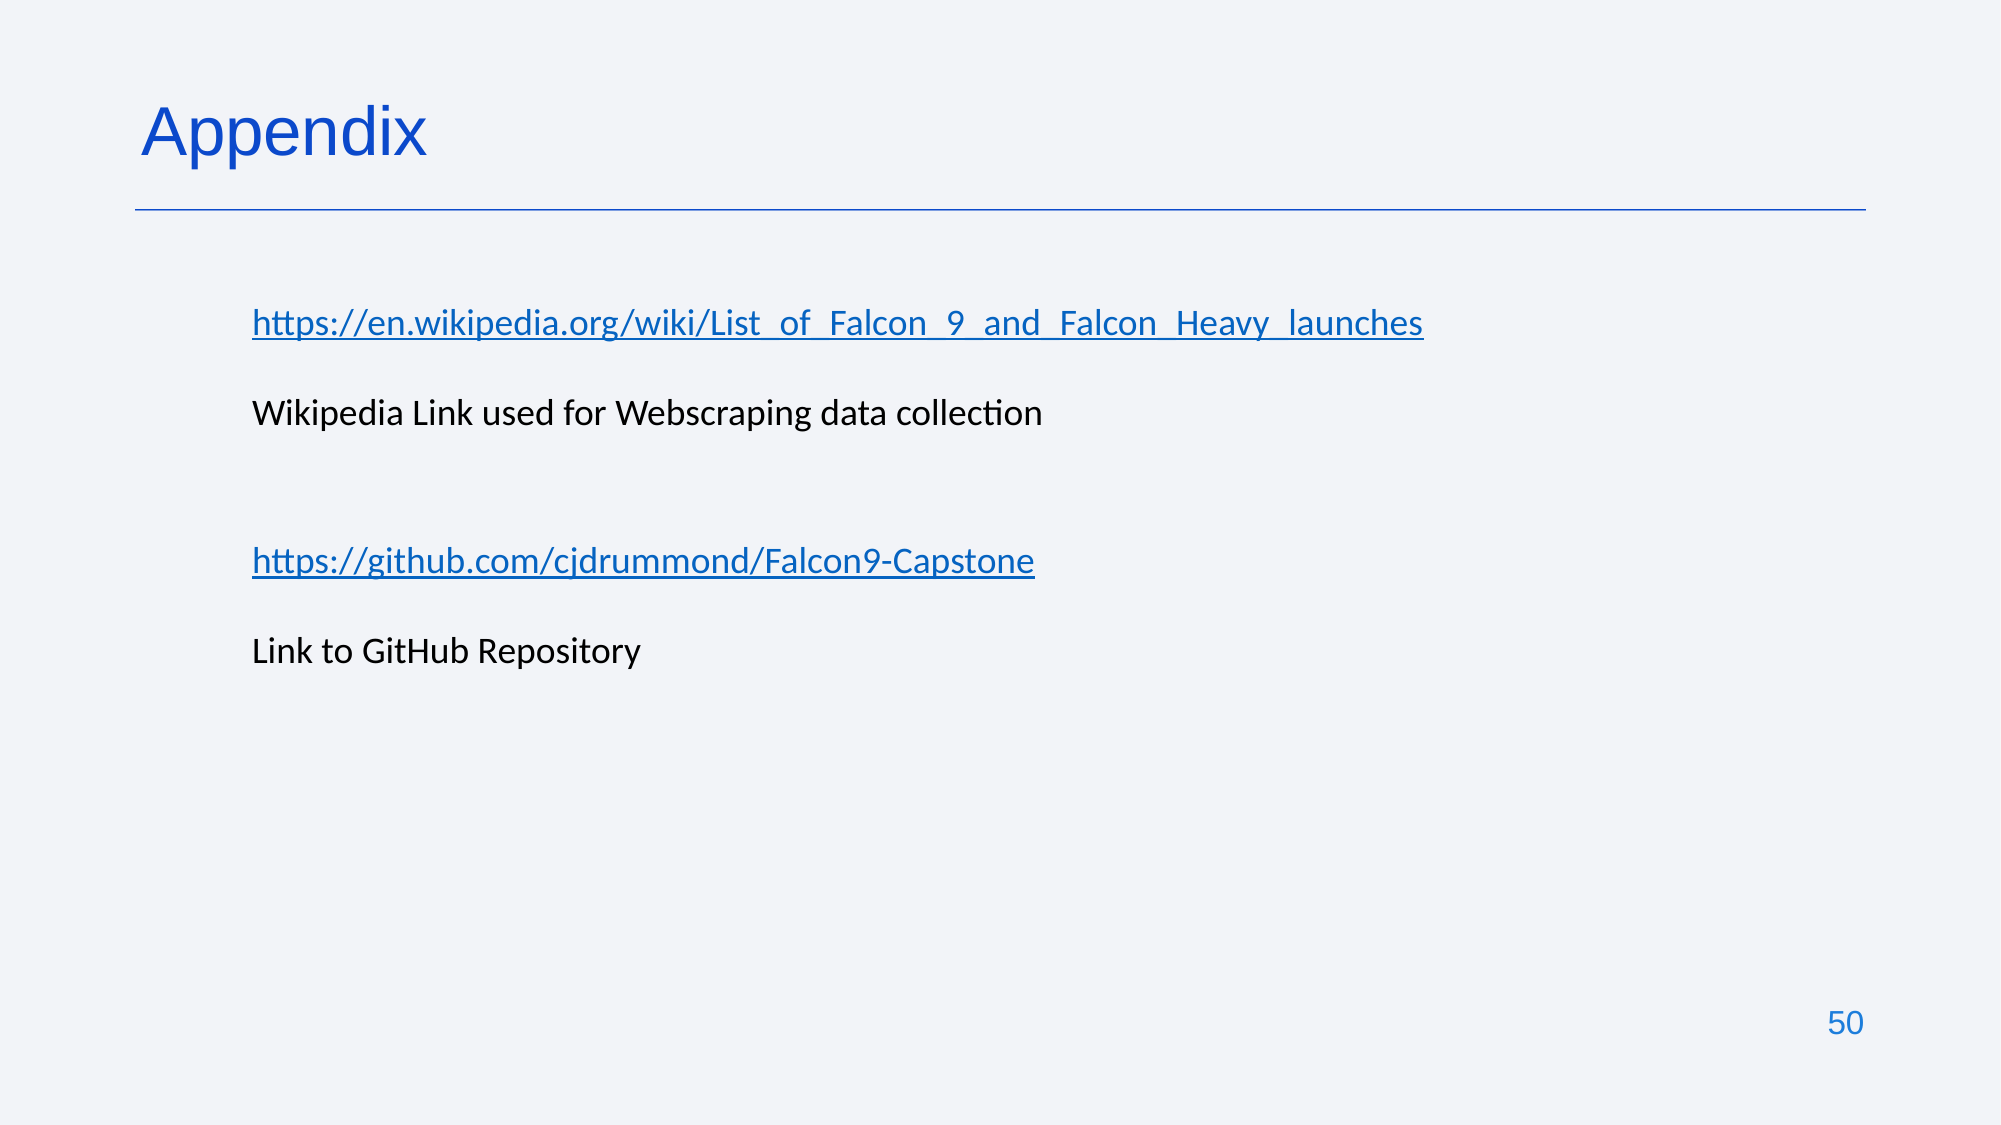

Appendix
https://en.wikipedia.org/wiki/List_of_Falcon_9_and_Falcon_Heavy_launches

Wikipedia Link used for Webscraping data collection
https://github.com/cjdrummond/Falcon9-Capstone

Link to GitHub Repository
50